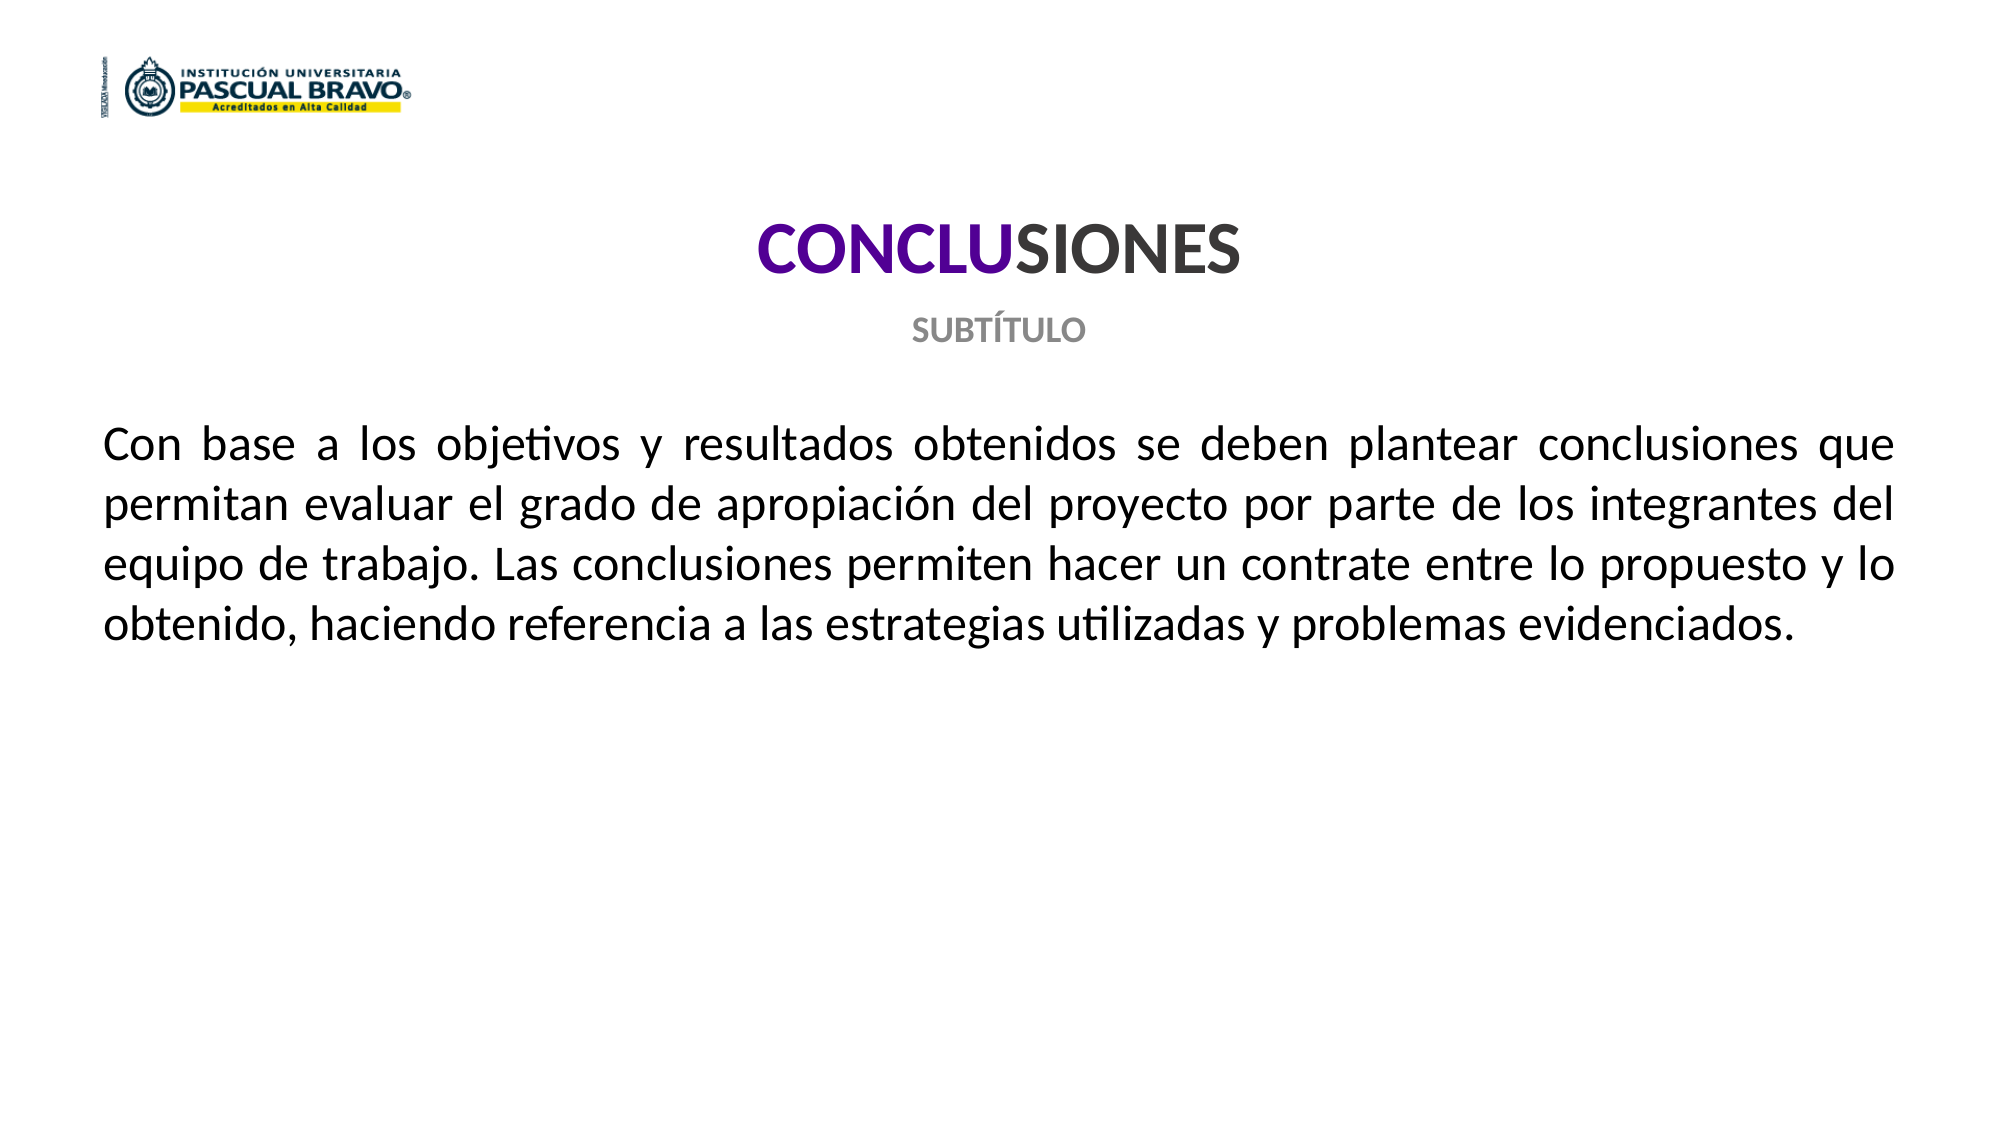

CONCLUSIONES
SUBTÍTULO
Con base a los objetivos y resultados obtenidos se deben plantear conclusiones que permitan evaluar el grado de apropiación del proyecto por parte de los integrantes del equipo de trabajo. Las conclusiones permiten hacer un contrate entre lo propuesto y lo obtenido, haciendo referencia a las estrategias utilizadas y problemas evidenciados.